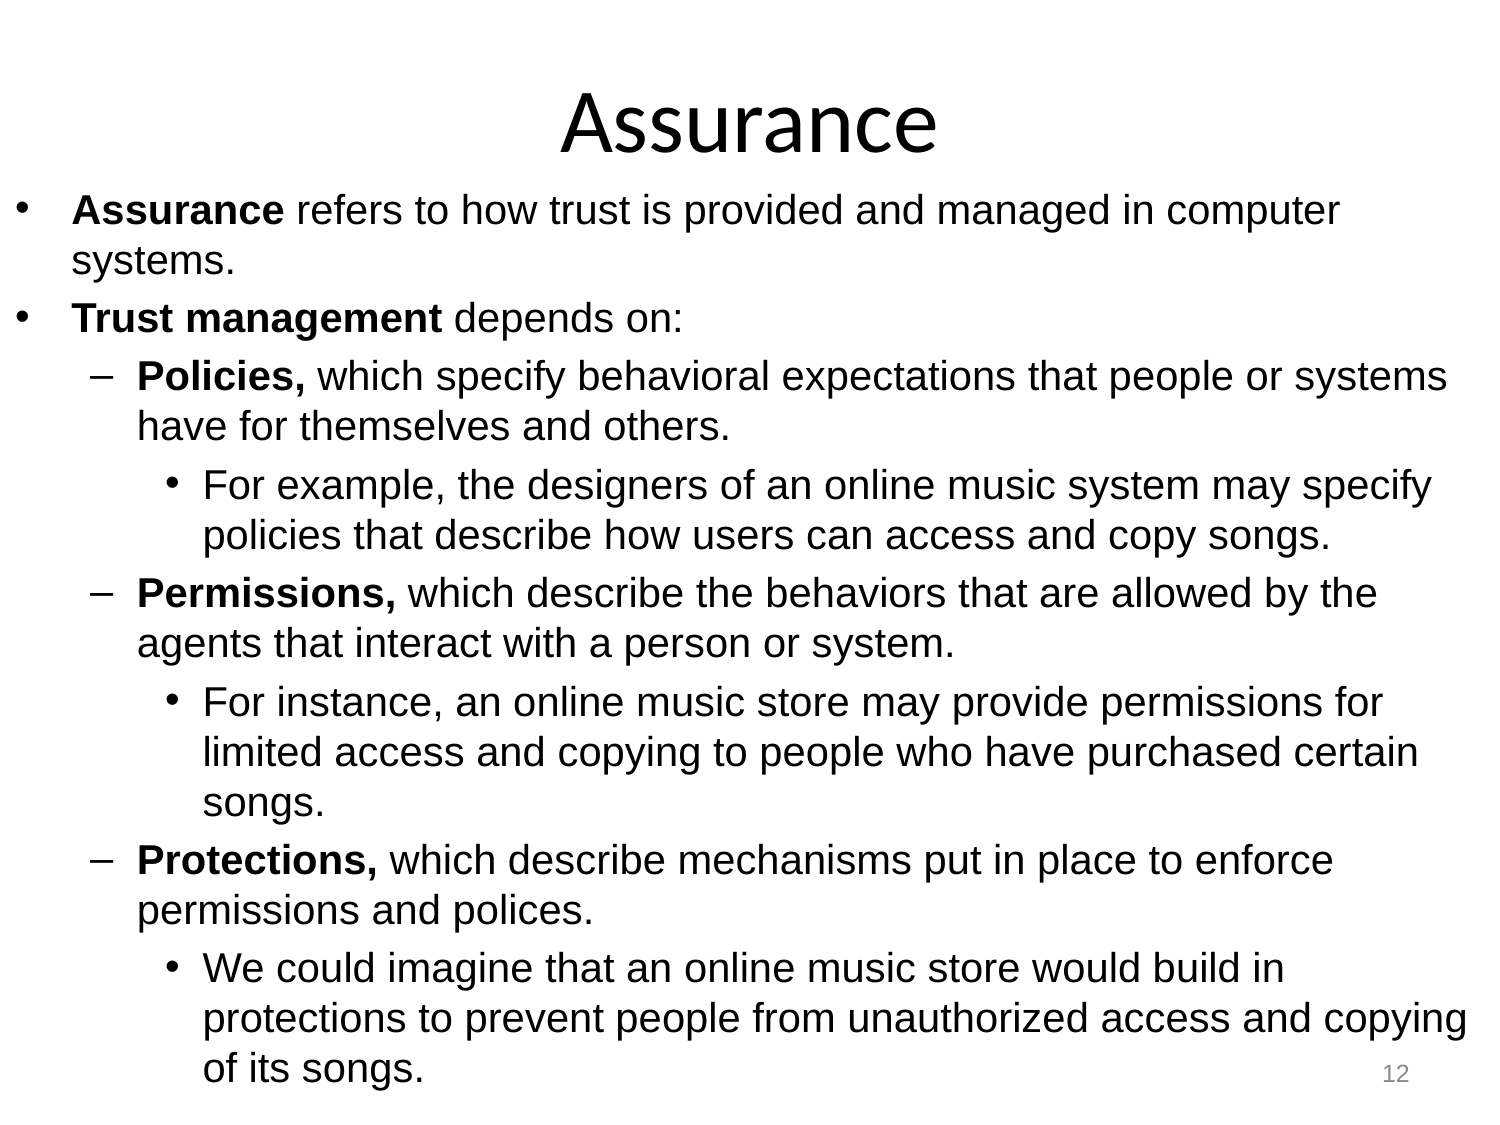

# Assurance
Assurance refers to how trust is provided and managed in computer systems.
Trust management depends on:
Policies, which specify behavioral expectations that people or systems have for themselves and others.
For example, the designers of an online music system may specify policies that describe how users can access and copy songs.
Permissions, which describe the behaviors that are allowed by the agents that interact with a person or system.
For instance, an online music store may provide permissions for limited access and copying to people who have purchased certain songs.
Protections, which describe mechanisms put in place to enforce permissions and polices.
We could imagine that an online music store would build in protections to prevent people from unauthorized access and copying of its songs.
12